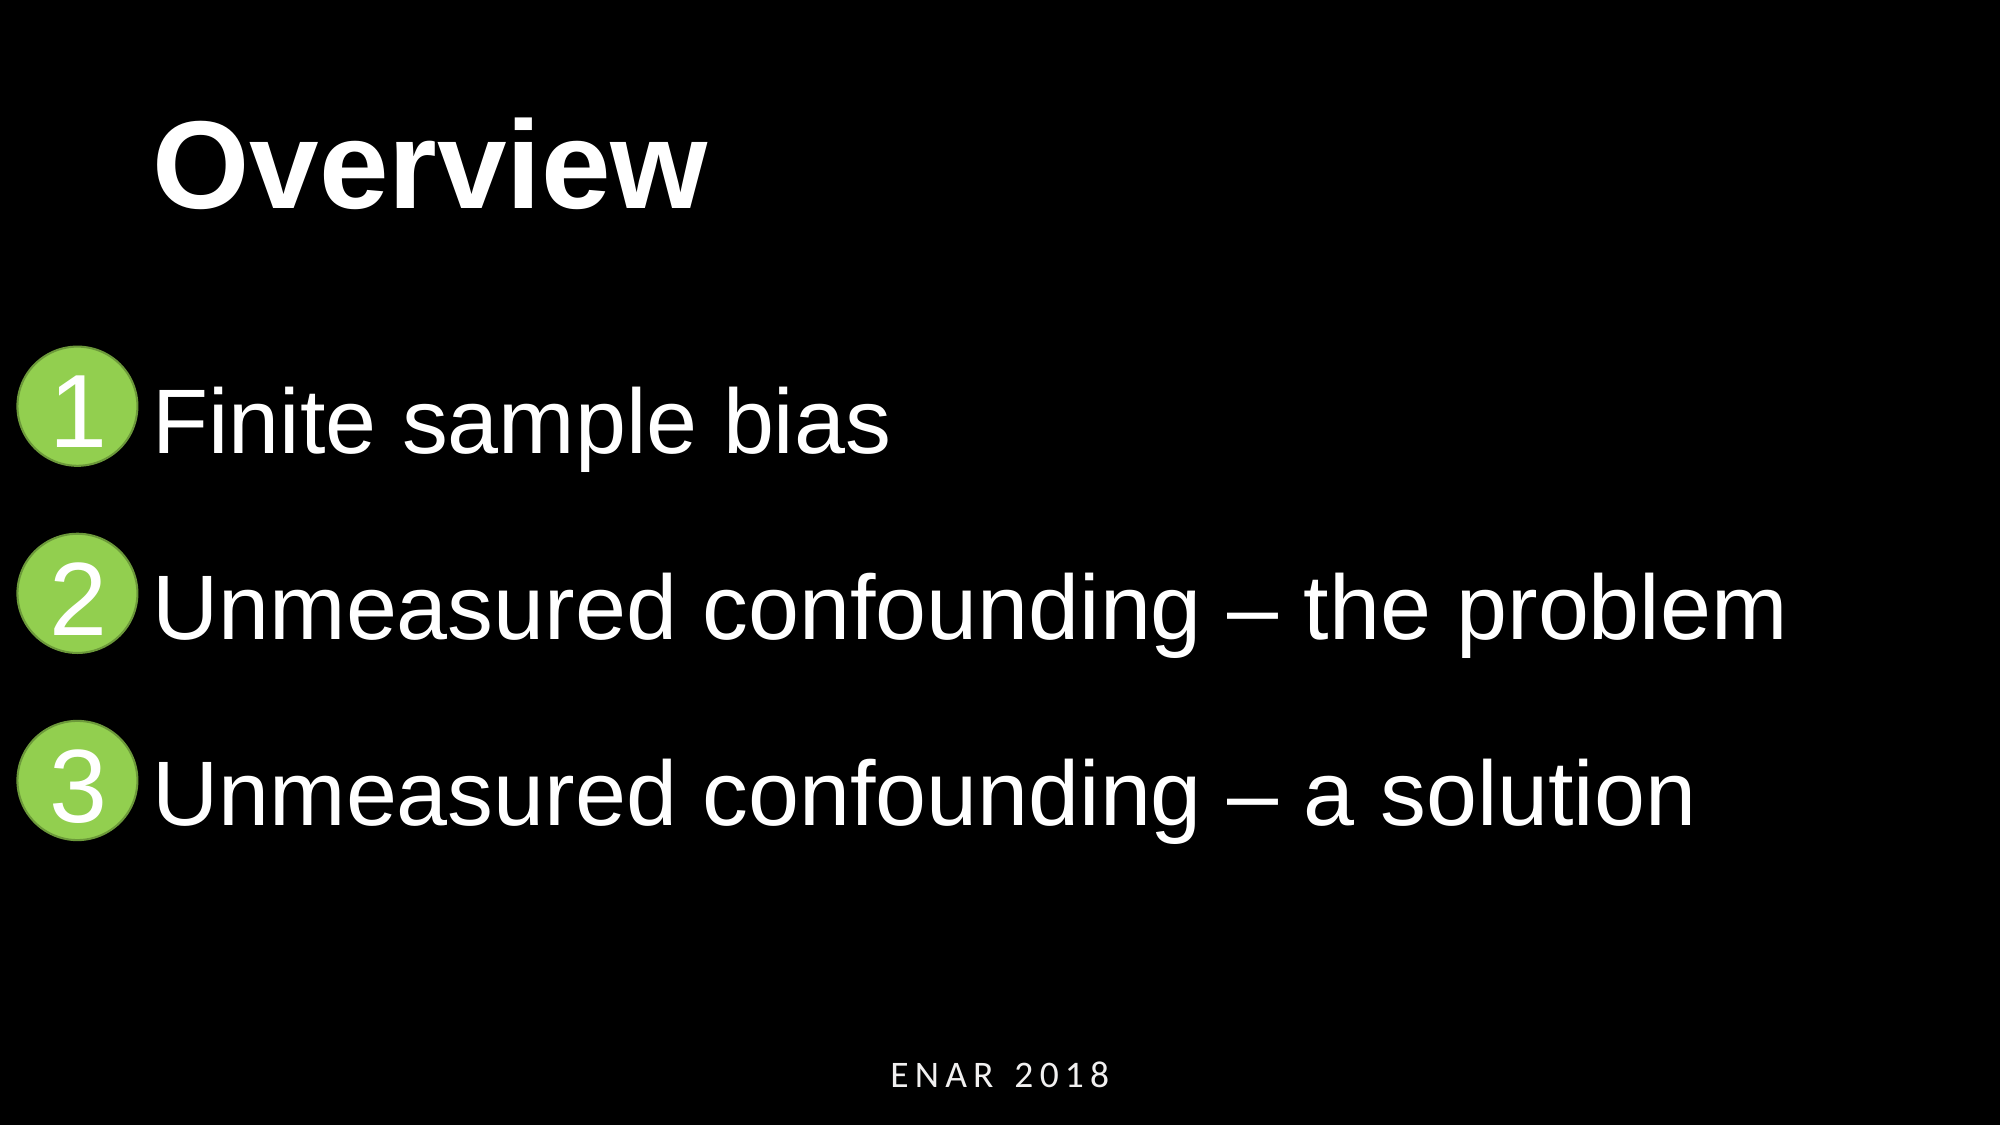

# Overview
Finite sample bias
Unmeasured confounding – the problem
Unmeasured confounding – a solution
1
2
3